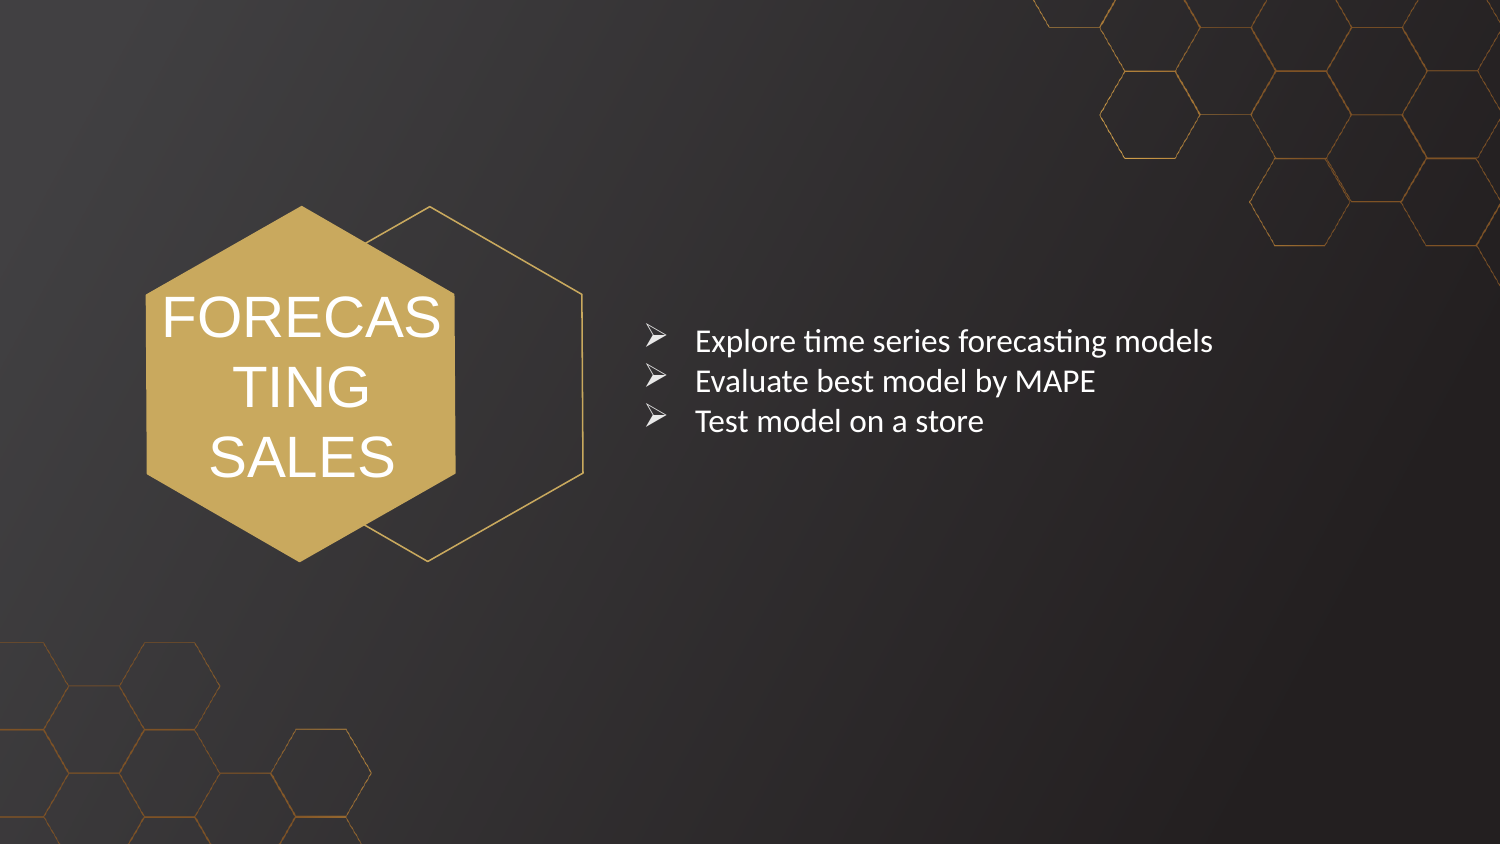

# FORECASTING SALES
Explore time series forecasting models
Evaluate best model by MAPE
Test model on a store